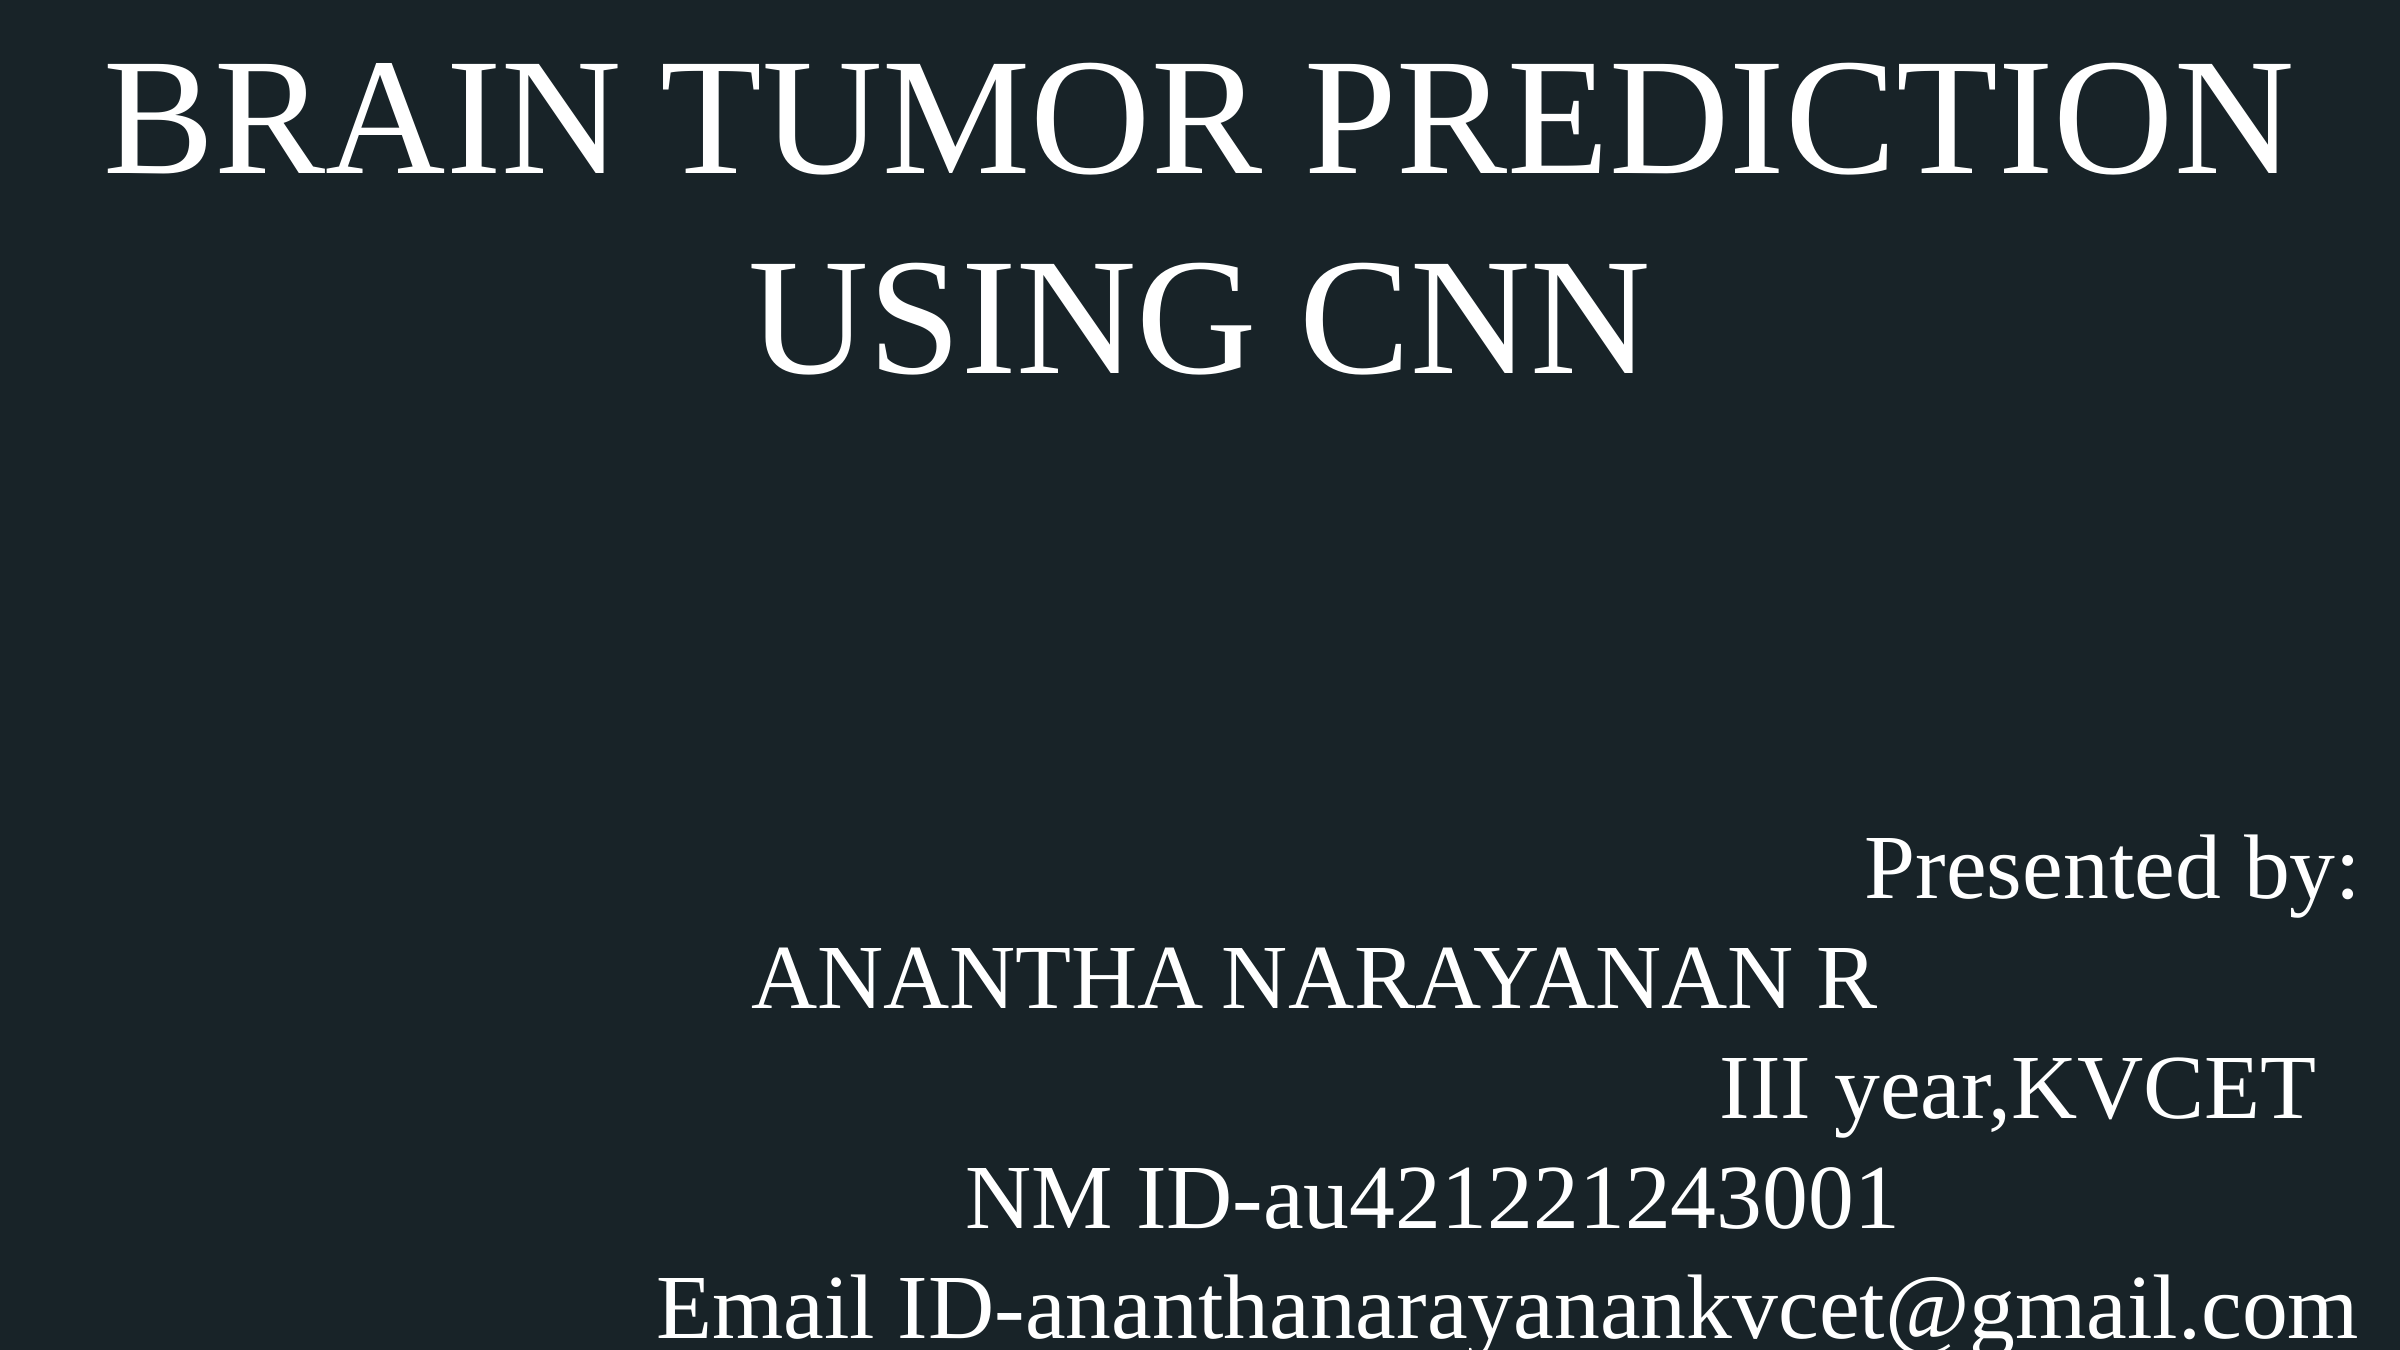

BRAIN TUMOR PREDICTION USING CNN

Presented by:
ANANTHA NARAYANAN R
 III year,KVCET
NM ID-au421221243001
Email ID-ananthanarayanankvcet@gmail.com